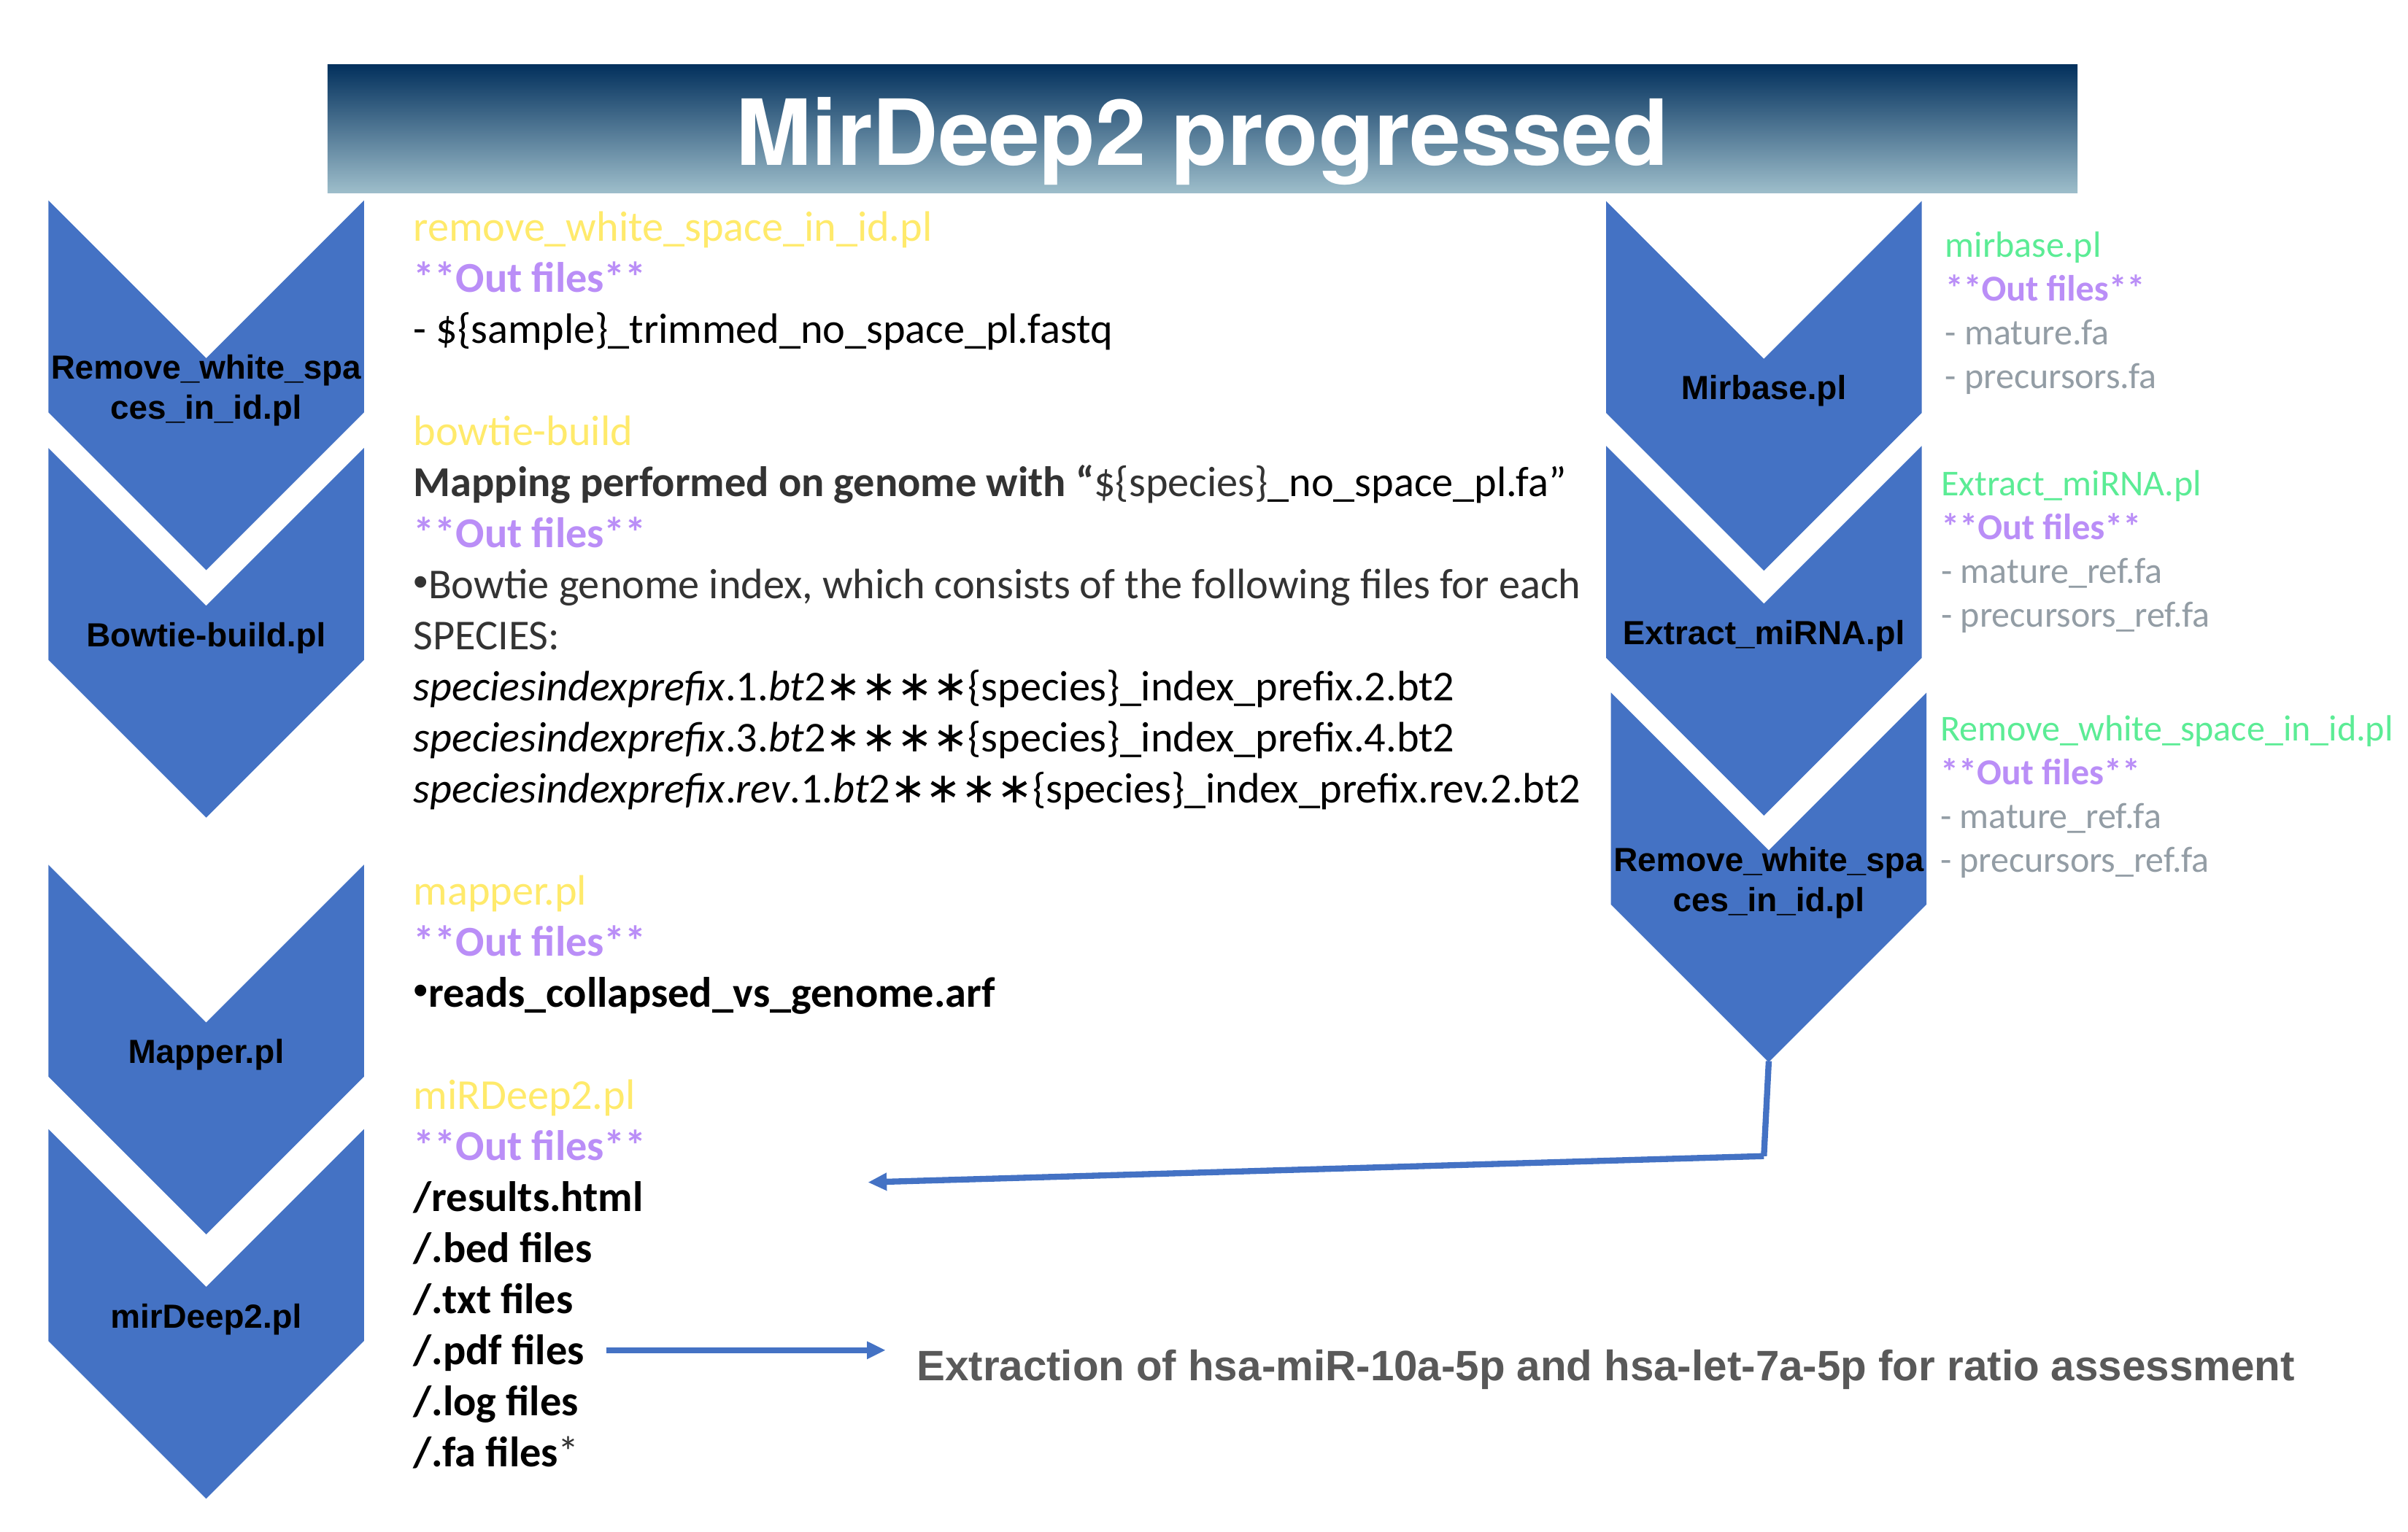

MirDeep2 progressed
remove_white_space_in_id.pl
**Out files**
- ${sample}_trimmed_no_space_pl.fastq

bowtie-build
Mapping performed on genome with “${species}_no_space_pl.fa”
**Out files**
Bowtie genome index, which consists of the following files for each SPECIES:
speciesi​ndexp​refix.1.bt2∗∗∗∗{species}_index_prefix.2.bt2
speciesi​ndexp​refix.3.bt2∗∗∗∗{species}_index_prefix.4.bt2
speciesi​ndexp​refix.rev.1.bt2∗∗∗∗{species}_index_prefix.rev.2.bt2

mapper.pl
**Out files**
reads_collapsed_vs_genome.arf

miRDeep2.pl
**Out files**
/results.html
/.bed files
/.txt files
/.pdf files
/.log files
/.fa files*

Remove_white_spaces_in_id.pl

Mirbase.pl
mirbase.pl
**Out files**
- mature.fa
- precursors.fa

Extract_miRNA.pl

Bowtie-build.pl
Extract_miRNA.pl
**Out files**
- mature_ref.fa
- precursors_ref.fa

Remove_white_spaces_in_id.pl
Remove_white_space_in_id.pl
**Out files**
- mature_ref.fa
- precursors_ref.fa

Mapper.pl

mirDeep2.pl
Extraction of hsa-miR-10a-5p and hsa-let-7a-5p for ratio assessment